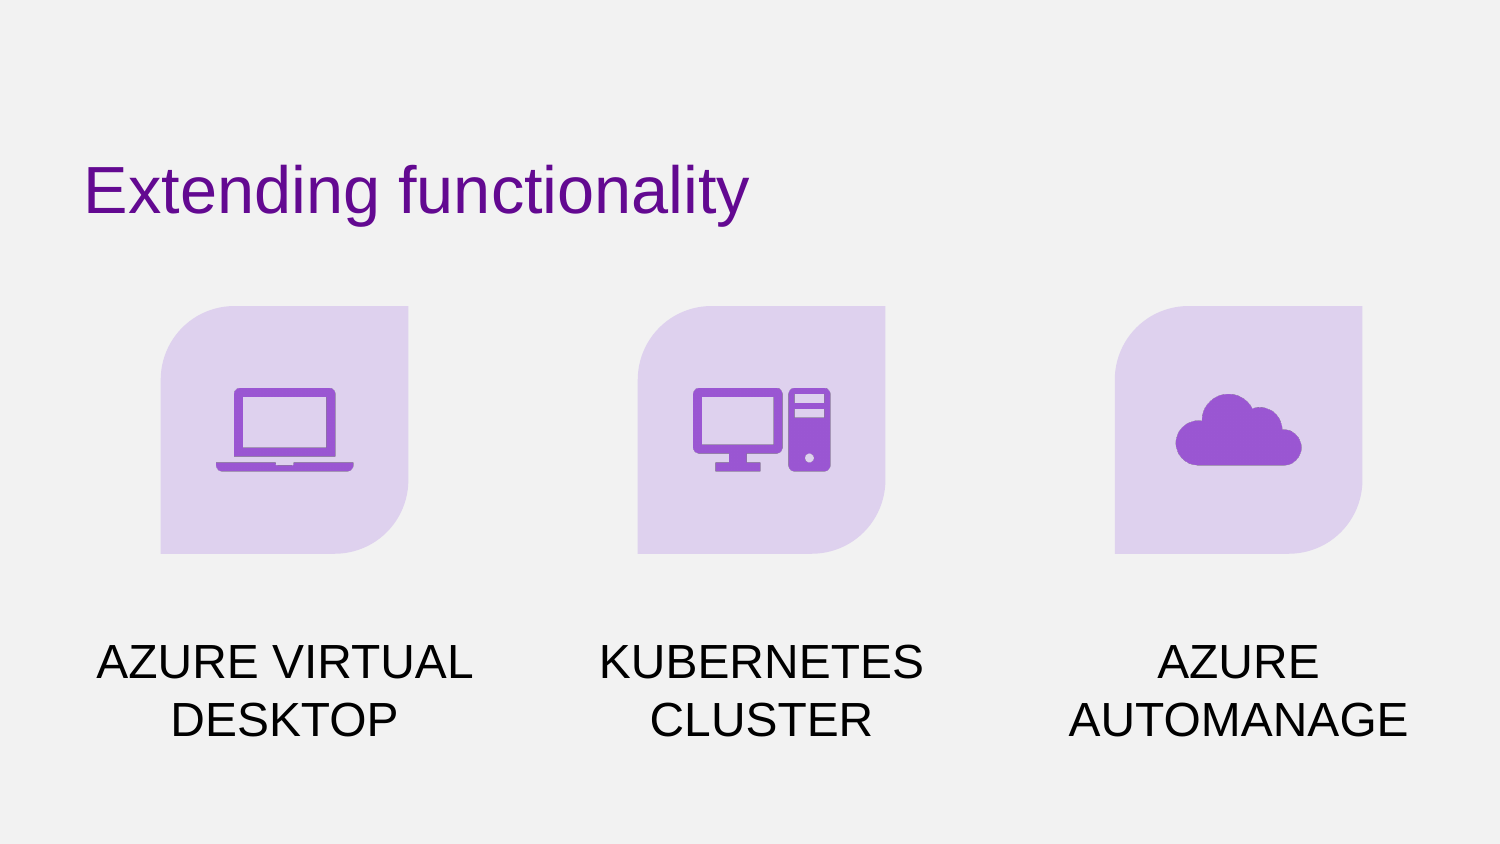

# Extending functionality
Azure Virtual Desktop
Kubernetes Cluster
Azure Automanage